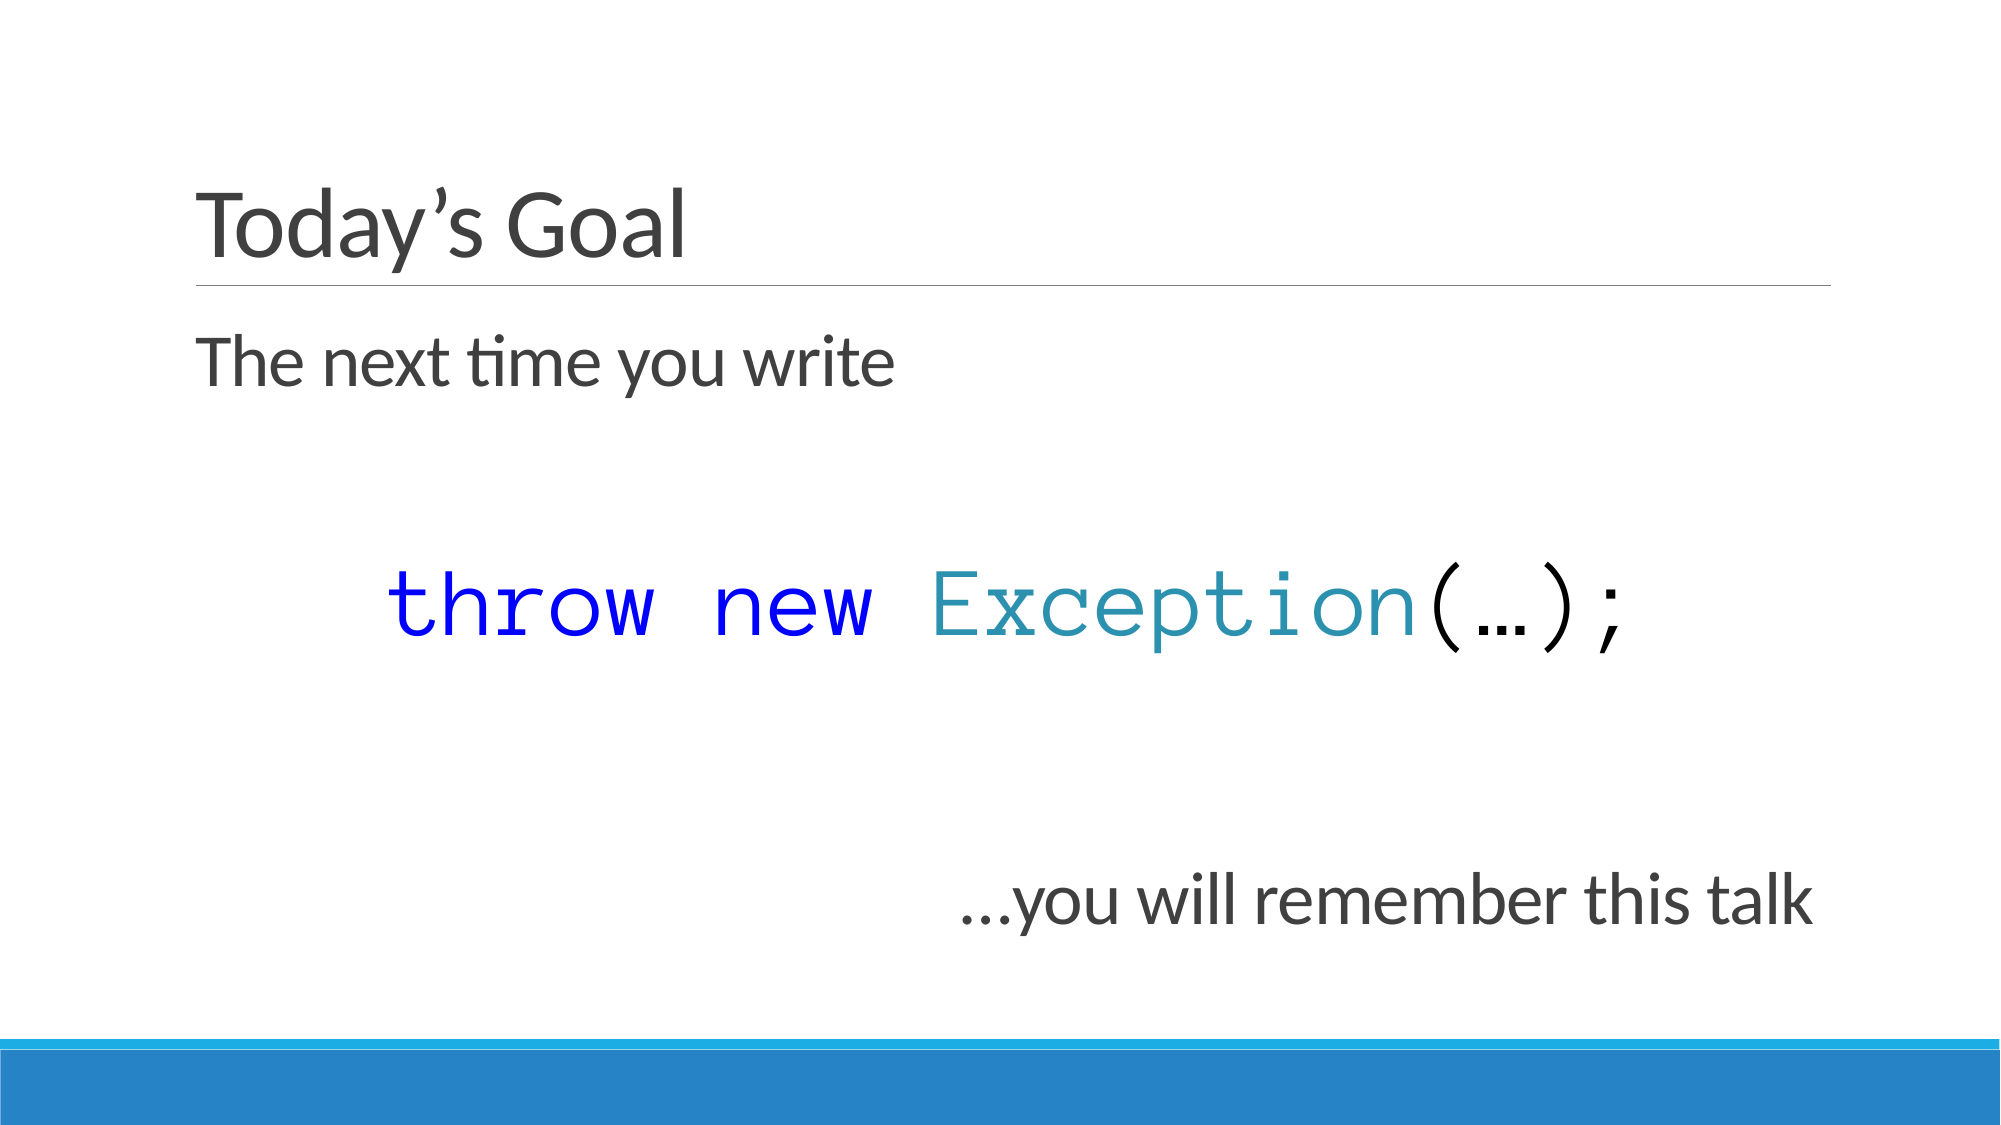

# Today’s Goal
The next time you write
throw new Exception(…);
…you will remember this talk